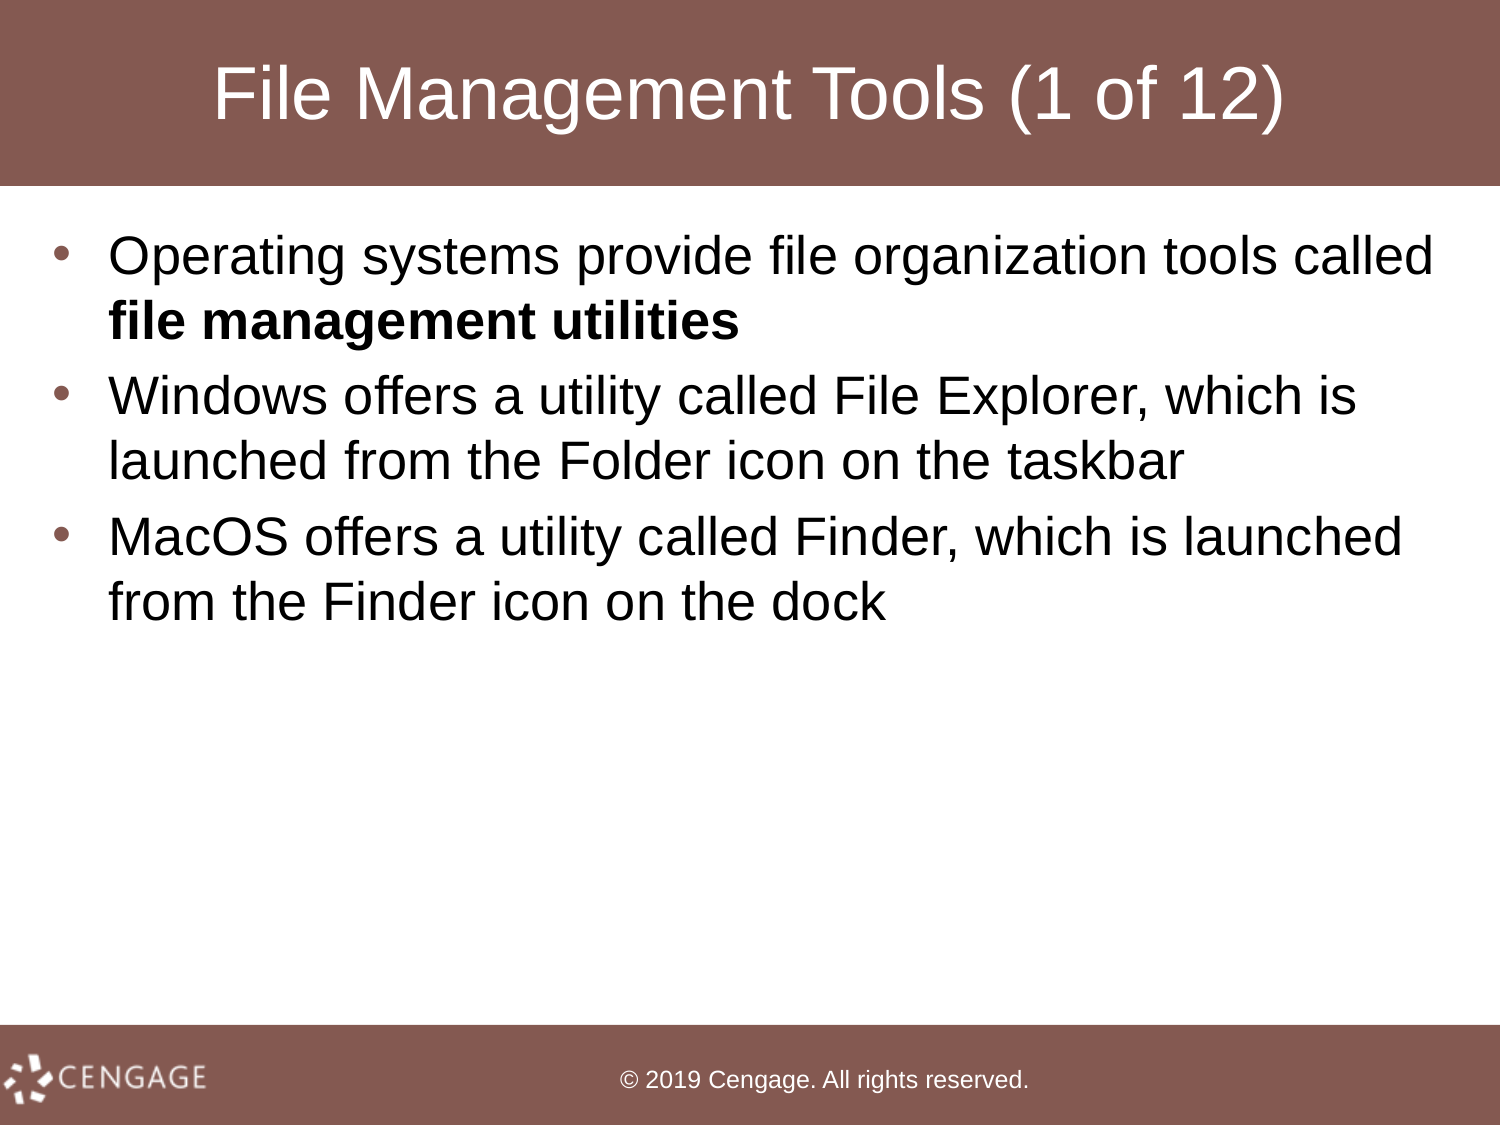

# File Management Tools (1 of 12)
Operating systems provide file organization tools called file management utilities
Windows offers a utility called File Explorer, which is launched from the Folder icon on the taskbar
MacOS offers a utility called Finder, which is launched from the Finder icon on the dock